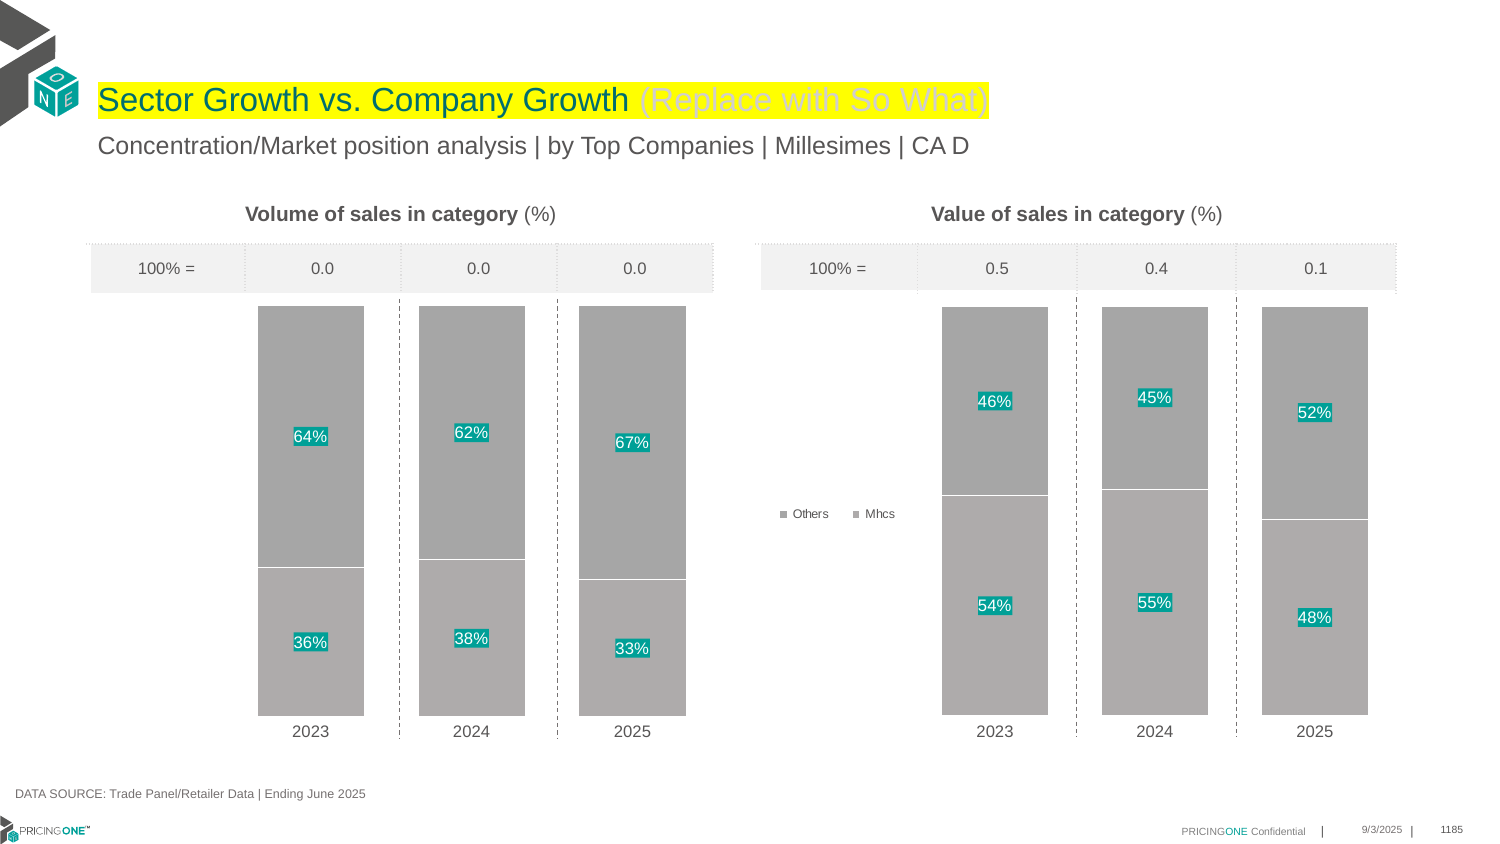

# Sector Growth vs. Company Growth (Replace with So What)
Concentration/Market position analysis | by Top Companies | Millesimes | CA D
| Volume of sales in category (%) |  |  |  |
| --- | --- | --- | --- |
| 100% = | 0.0 | 0.0 | 0.0 |
| Value of sales in category (%) |  |  |  |
| --- | --- | --- | --- |
| 100% = | 0.5 | 0.4 | 0.1 |

### Chart

| Category | Mhcs | Others |
|---|---|---|
| 2023 | 0.36252252252252254 | 0.6374774774774775 |
| 2024 | 0.3804110188019239 | 0.619588981198076 |
| 2025 | 0.33183352080989875 | 0.6681664791901012 |

### Chart

| Category | Mhcs | Others |
|---|---|---|
| 2023 | 0.5372840419513469 | 0.4627159580486531 |
| 2024 | 0.5525219690022812 | 0.44747803099771877 |
| 2025 | 0.4799546142208775 | 0.5200453857791225 |
DATA SOURCE: Trade Panel/Retailer Data | Ending June 2025

9/3/2025
1185